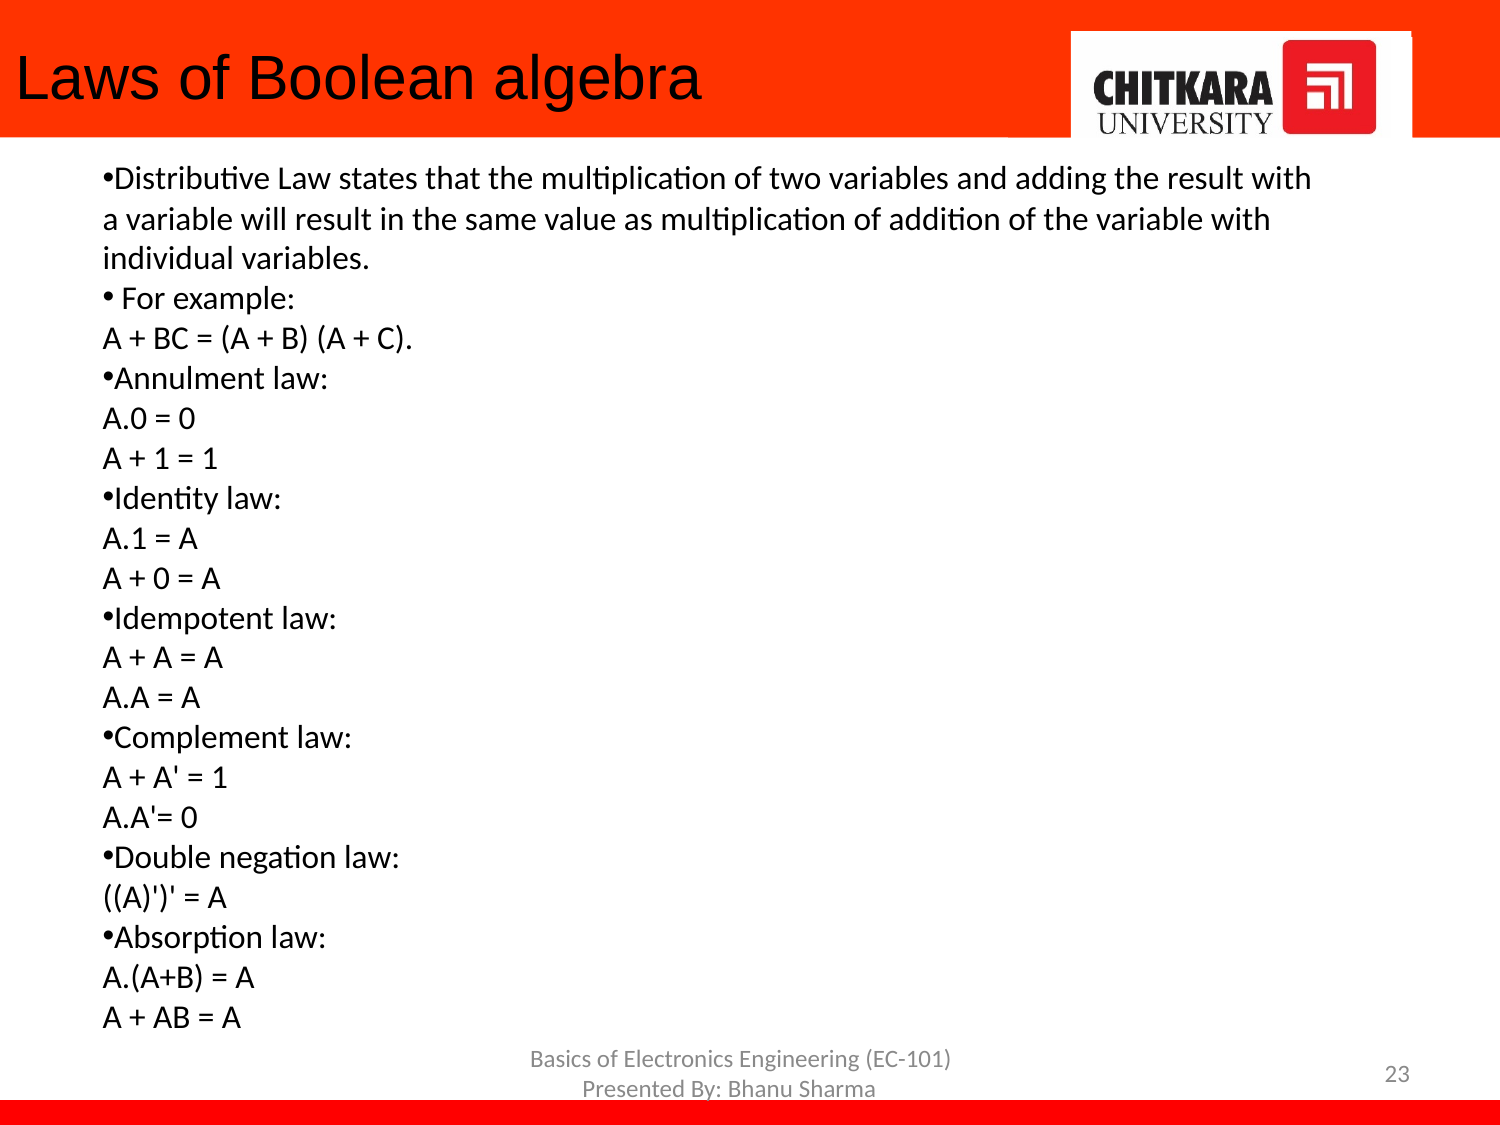

# Laws of Boolean algebra
Distributive Law states that the multiplication of two variables and adding the result with a variable will result in the same value as multiplication of addition of the variable with individual variables.
 For example:
A + BC = (A + B) (A + C).
Annulment law:
A.0 = 0
A + 1 = 1
Identity law:
A.1 = A
A + 0 = A
Idempotent law:
A + A = A
A.A = A
Complement law:
A + A' = 1
A.A'= 0
Double negation law:
((A)')' = A
Absorption law:
A.(A+B) = A
A + AB = A
Basics of Electronics Engineering (EC-101)          Presented By: Bhanu Sharma
23